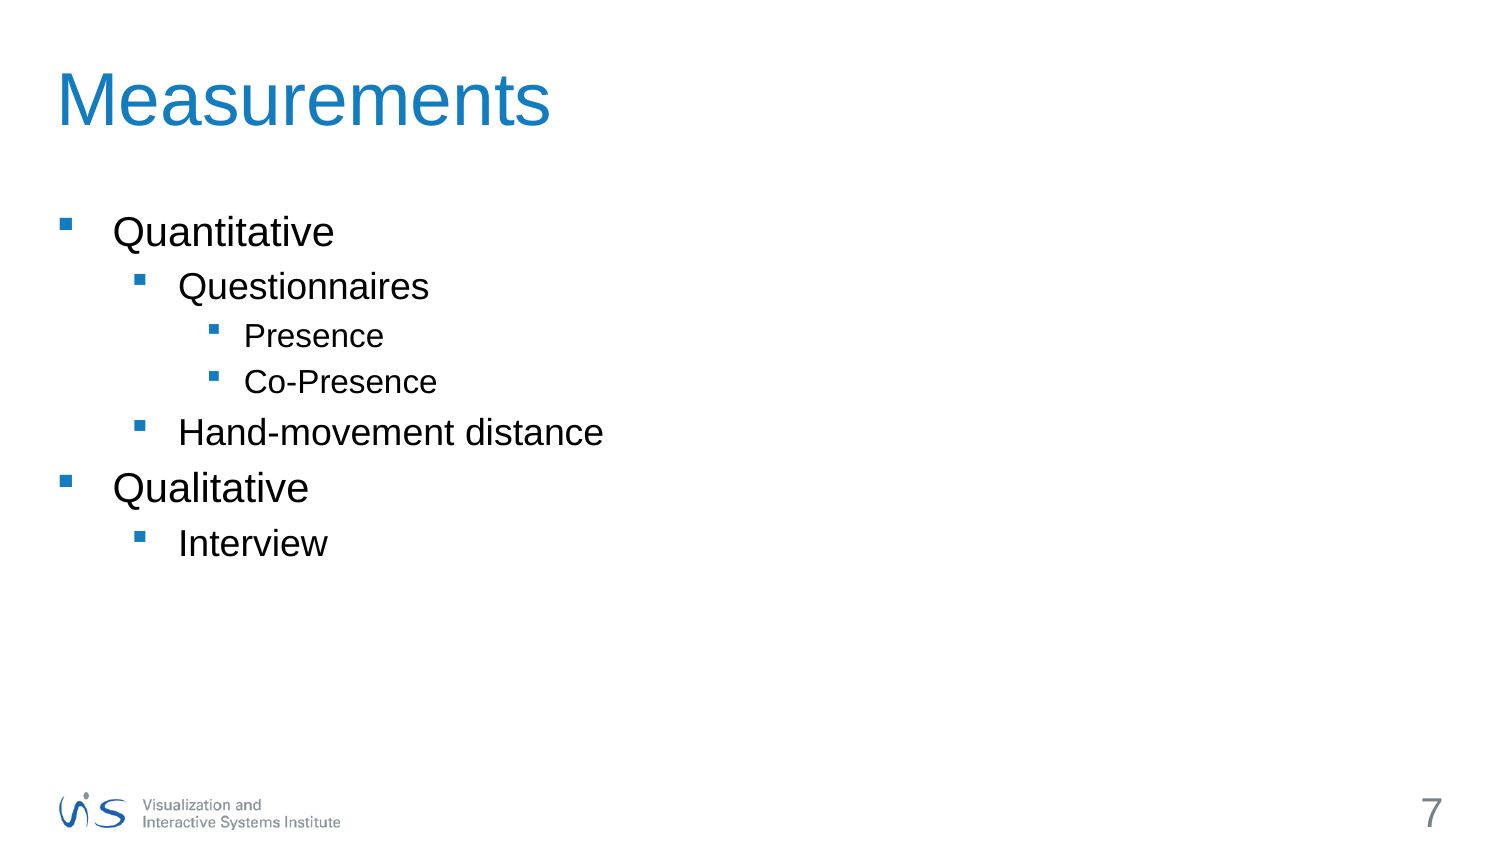

# Measurements
Quantitative
Questionnaires
Presence
Co-Presence
Hand-movement distance
Qualitative
Interview
7